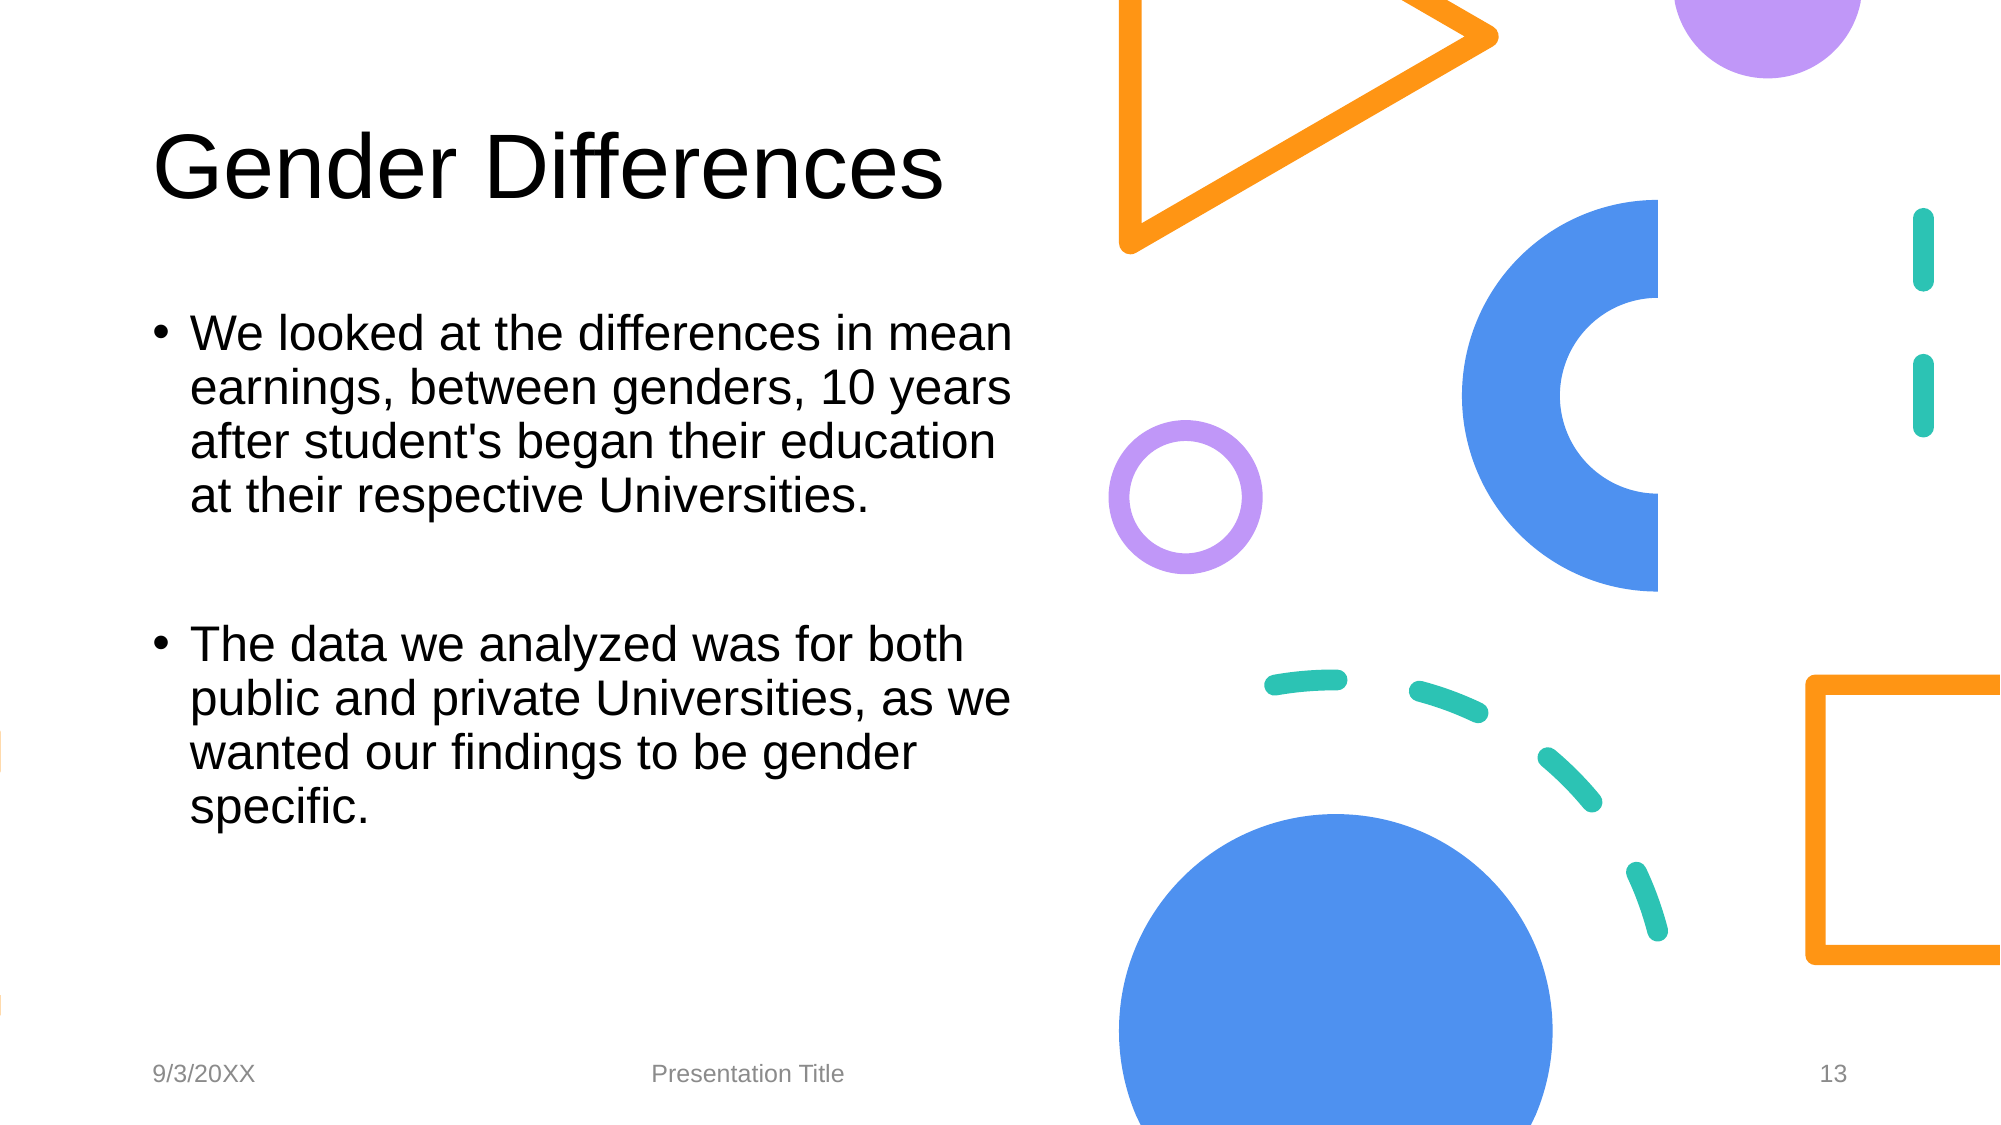

# Gender Differences

We looked at the differences in mean earnings, between genders, 10 years after student's began their education at their respective Universities.

The data we analyzed was for both public and private Universities, as we wanted our findings to be gender specific.

9/3/20XX
Presentation Title
13